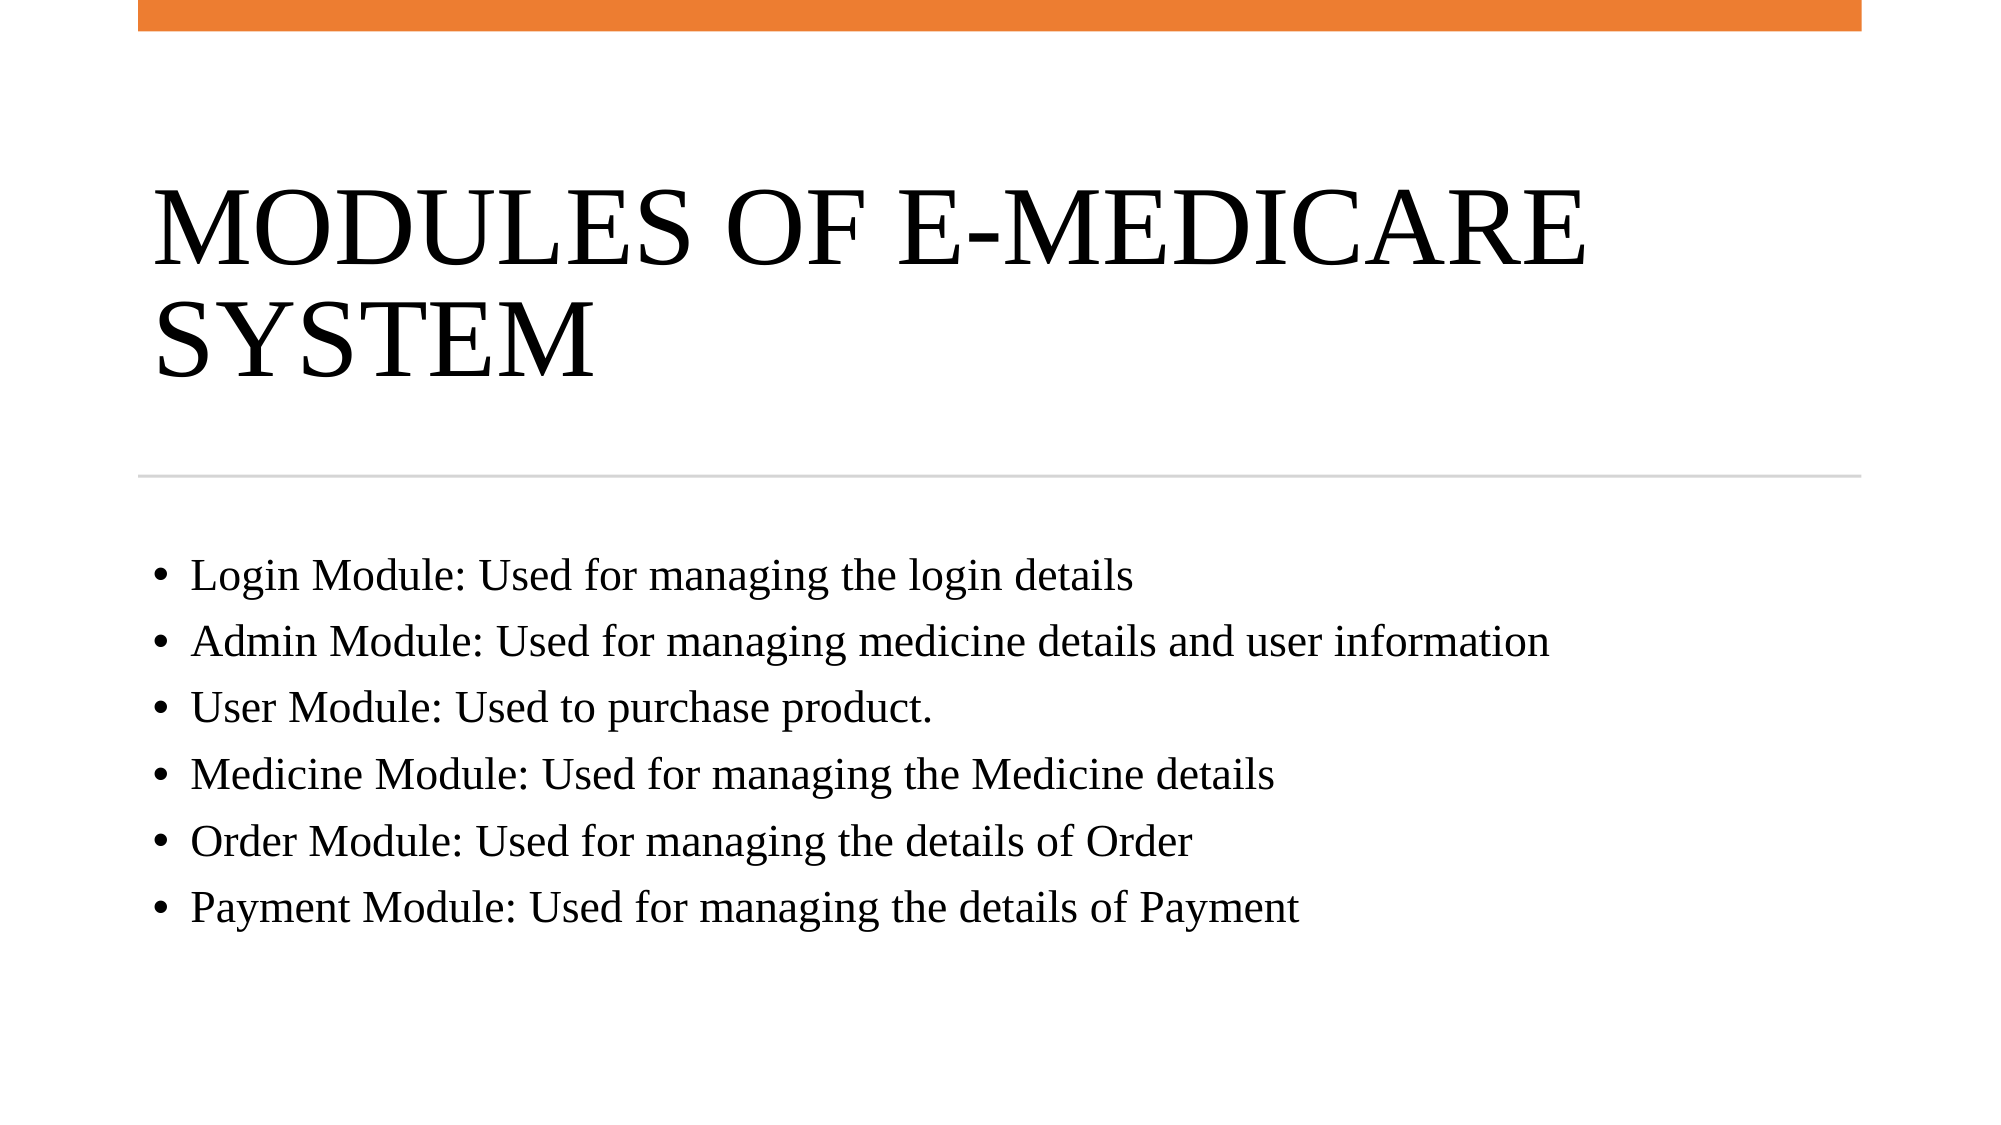

# MODULES OF E-MEDICARE SYSTEM

Login Module: Used for managing the login details
Admin Module: Used for managing medicine details and user information
User Module: Used to purchase product.
Medicine Module: Used for managing the Medicine details
Order Module: Used for managing the details of Order
Payment Module: Used for managing the details of Payment